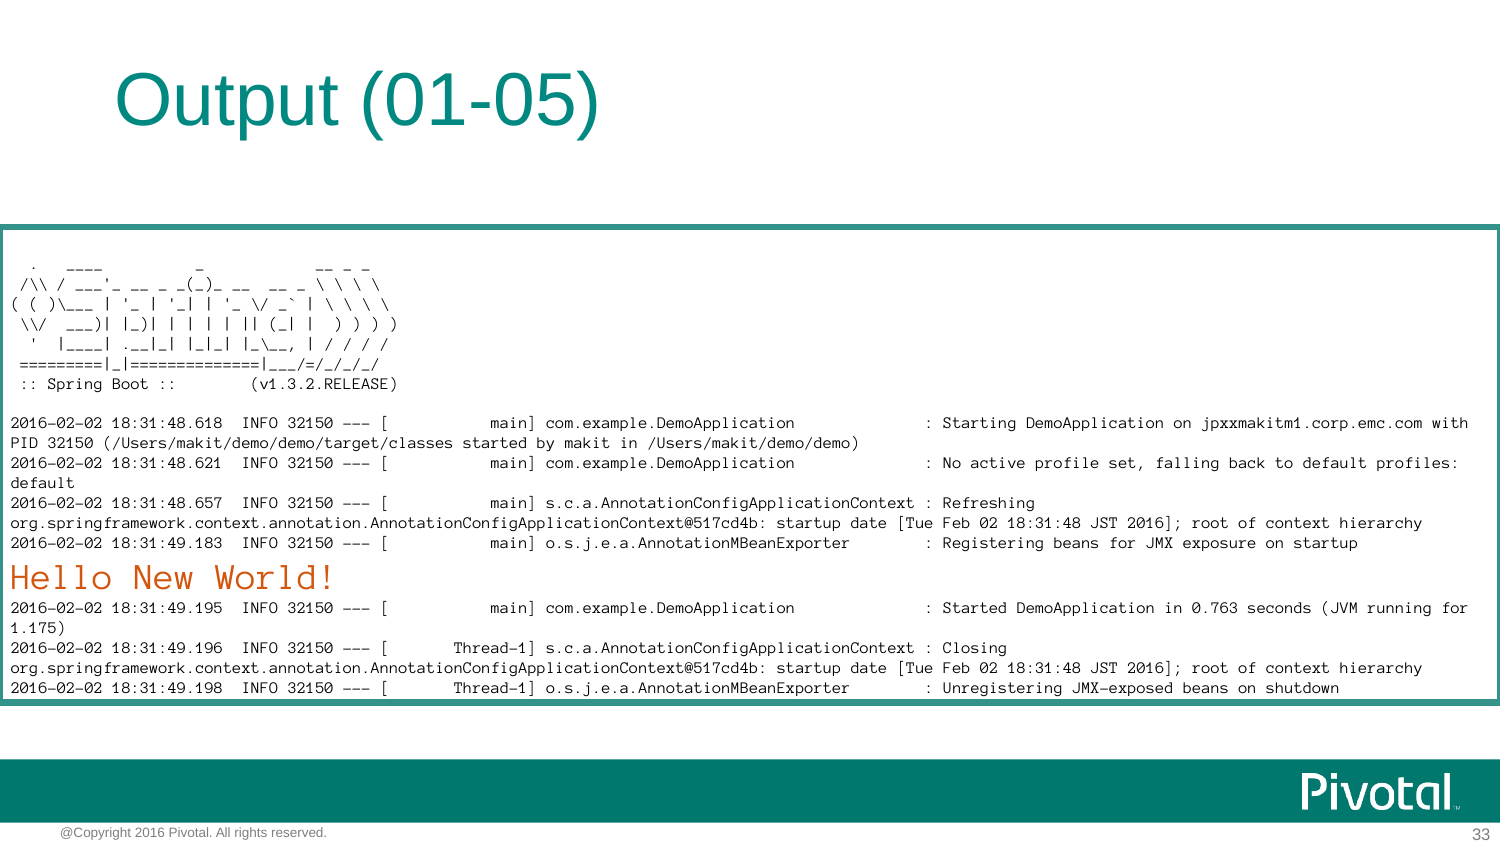

# Output (01-05)

  .   ____          _            __ _ _
 /\\ / ___'_ __ _ _(_)_ __  __ _ \ \ \ \
( ( )\___ | '_ | '_| | '_ \/ _` | \ \ \ \
 \\/  ___)| |_)| | | | | || (_| |  ) ) ) )
  '  |____| .__|_| |_|_| |_\__, | / / / /
 =========|_|==============|___/=/_/_/_/
 :: Spring Boot ::        (v1.3.2.RELEASE)

2016-02-02 18:31:48.618  INFO 32150 --- [           main] com.example.DemoApplication              : Starting DemoApplication on jpxxmakitm1.corp.emc.com with PID 32150 (/Users/makit/demo/demo/target/classes started by makit in /Users/makit/demo/demo)
2016-02-02 18:31:48.621  INFO 32150 --- [           main] com.example.DemoApplication              : No active profile set, falling back to default profiles: default
2016-02-02 18:31:48.657  INFO 32150 --- [           main] s.c.a.AnnotationConfigApplicationContext : Refreshing org.springframework.context.annotation.AnnotationConfigApplicationContext@517cd4b: startup date [Tue Feb 02 18:31:48 JST 2016]; root of context hierarchy
2016-02-02 18:31:49.183  INFO 32150 --- [           main] o.s.j.e.a.AnnotationMBeanExporter        : Registering beans for JMX exposure on startup
Hello New World!
2016-02-02 18:31:49.195  INFO 32150 --- [           main] com.example.DemoApplication              : Started DemoApplication in 0.763 seconds (JVM running for 1.175)
2016-02-02 18:31:49.196  INFO 32150 --- [       Thread-1] s.c.a.AnnotationConfigApplicationContext : Closing org.springframework.context.annotation.AnnotationConfigApplicationContext@517cd4b: startup date [Tue Feb 02 18:31:48 JST 2016]; root of context hierarchy
2016-02-02 18:31:49.198  INFO 32150 --- [       Thread-1] o.s.j.e.a.AnnotationMBeanExporter        : Unregistering JMX-exposed beans on shutdown